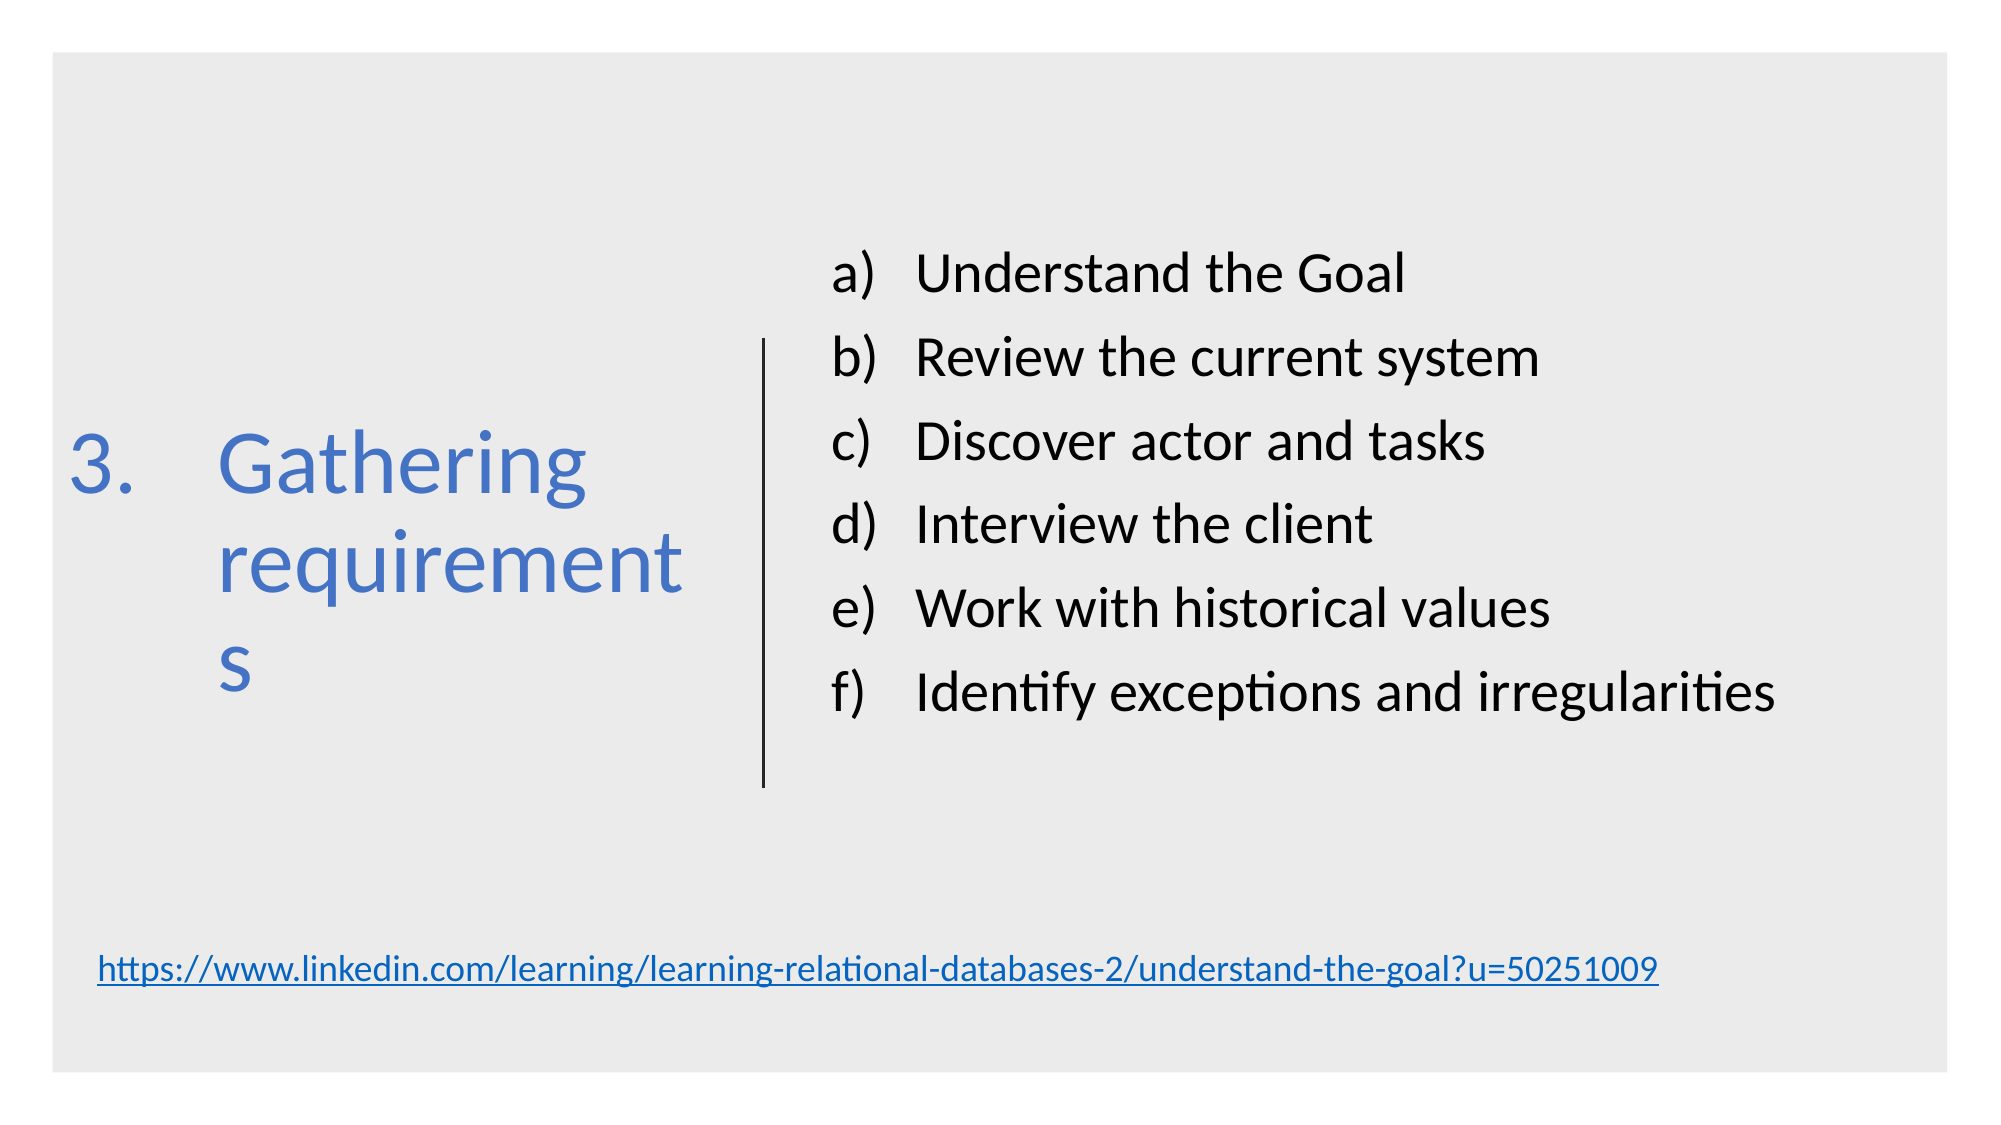

# Gathering requirements
Understand the Goal
Review the current system
Discover actor and tasks
Interview the client
Work with historical values
Identify exceptions and irregularities

https://www.linkedin.com/learning/learning-relational-databases-2/understand-the-goal?u=50251009